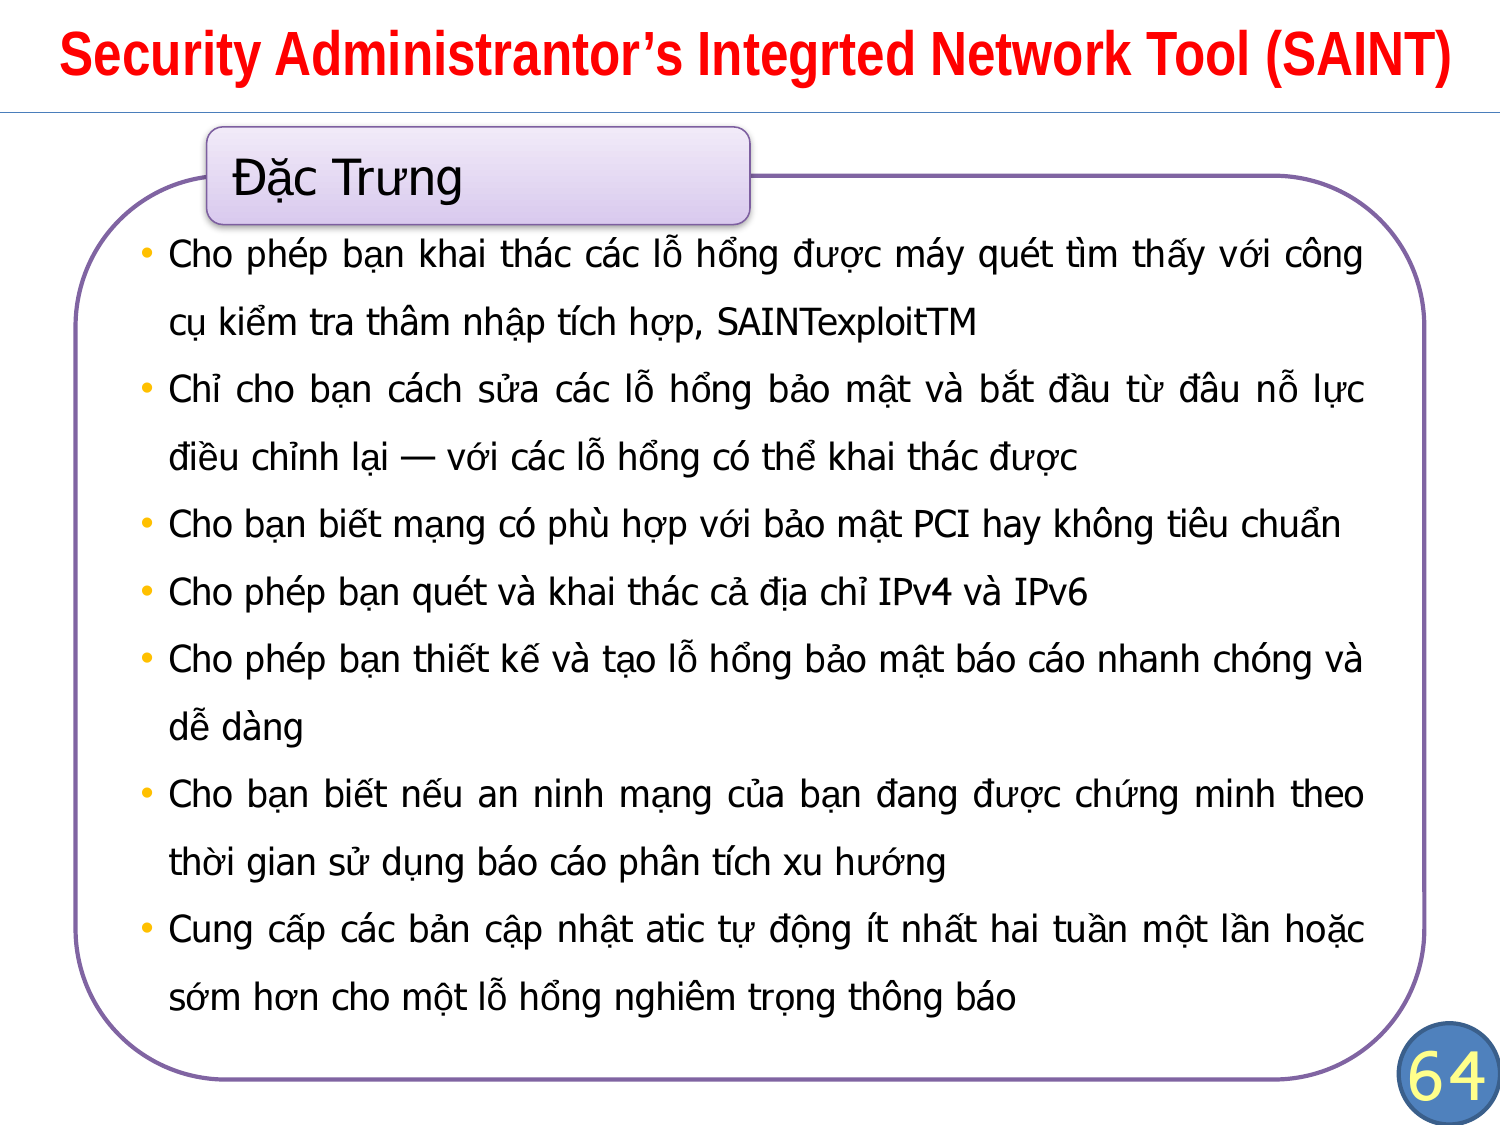

# Security Administrantor’s Integrted Network Tool (SAINT)
Đặc Trưng

Cho phép bạn khai thác các lỗ hổng được máy quét tìm thấy với công cụ kiểm tra thâm nhập tích hợp, SAINTexploitTM
Chỉ cho bạn cách sửa các lỗ hổng bảo mật và bắt đầu từ đâu nỗ lực điều chỉnh lại — với các lỗ hổng có thể khai thác được
Cho bạn biết mạng có phù hợp với bảo mật PCI hay không tiêu chuẩn
Cho phép bạn quét và khai thác cả địa chỉ IPv4 và IPv6
Cho phép bạn thiết kế và tạo lỗ hổng bảo mật báo cáo nhanh chóng và dễ dàng
Cho bạn biết nếu an ninh mạng của bạn đang được chứng minh theo thời gian sử dụng báo cáo phân tích xu hướng
Cung cấp các bản cập nhật atic tự động ít nhất hai tuần một lần hoặc sớm hơn cho một lỗ hổng nghiêm trọng thông báo

64